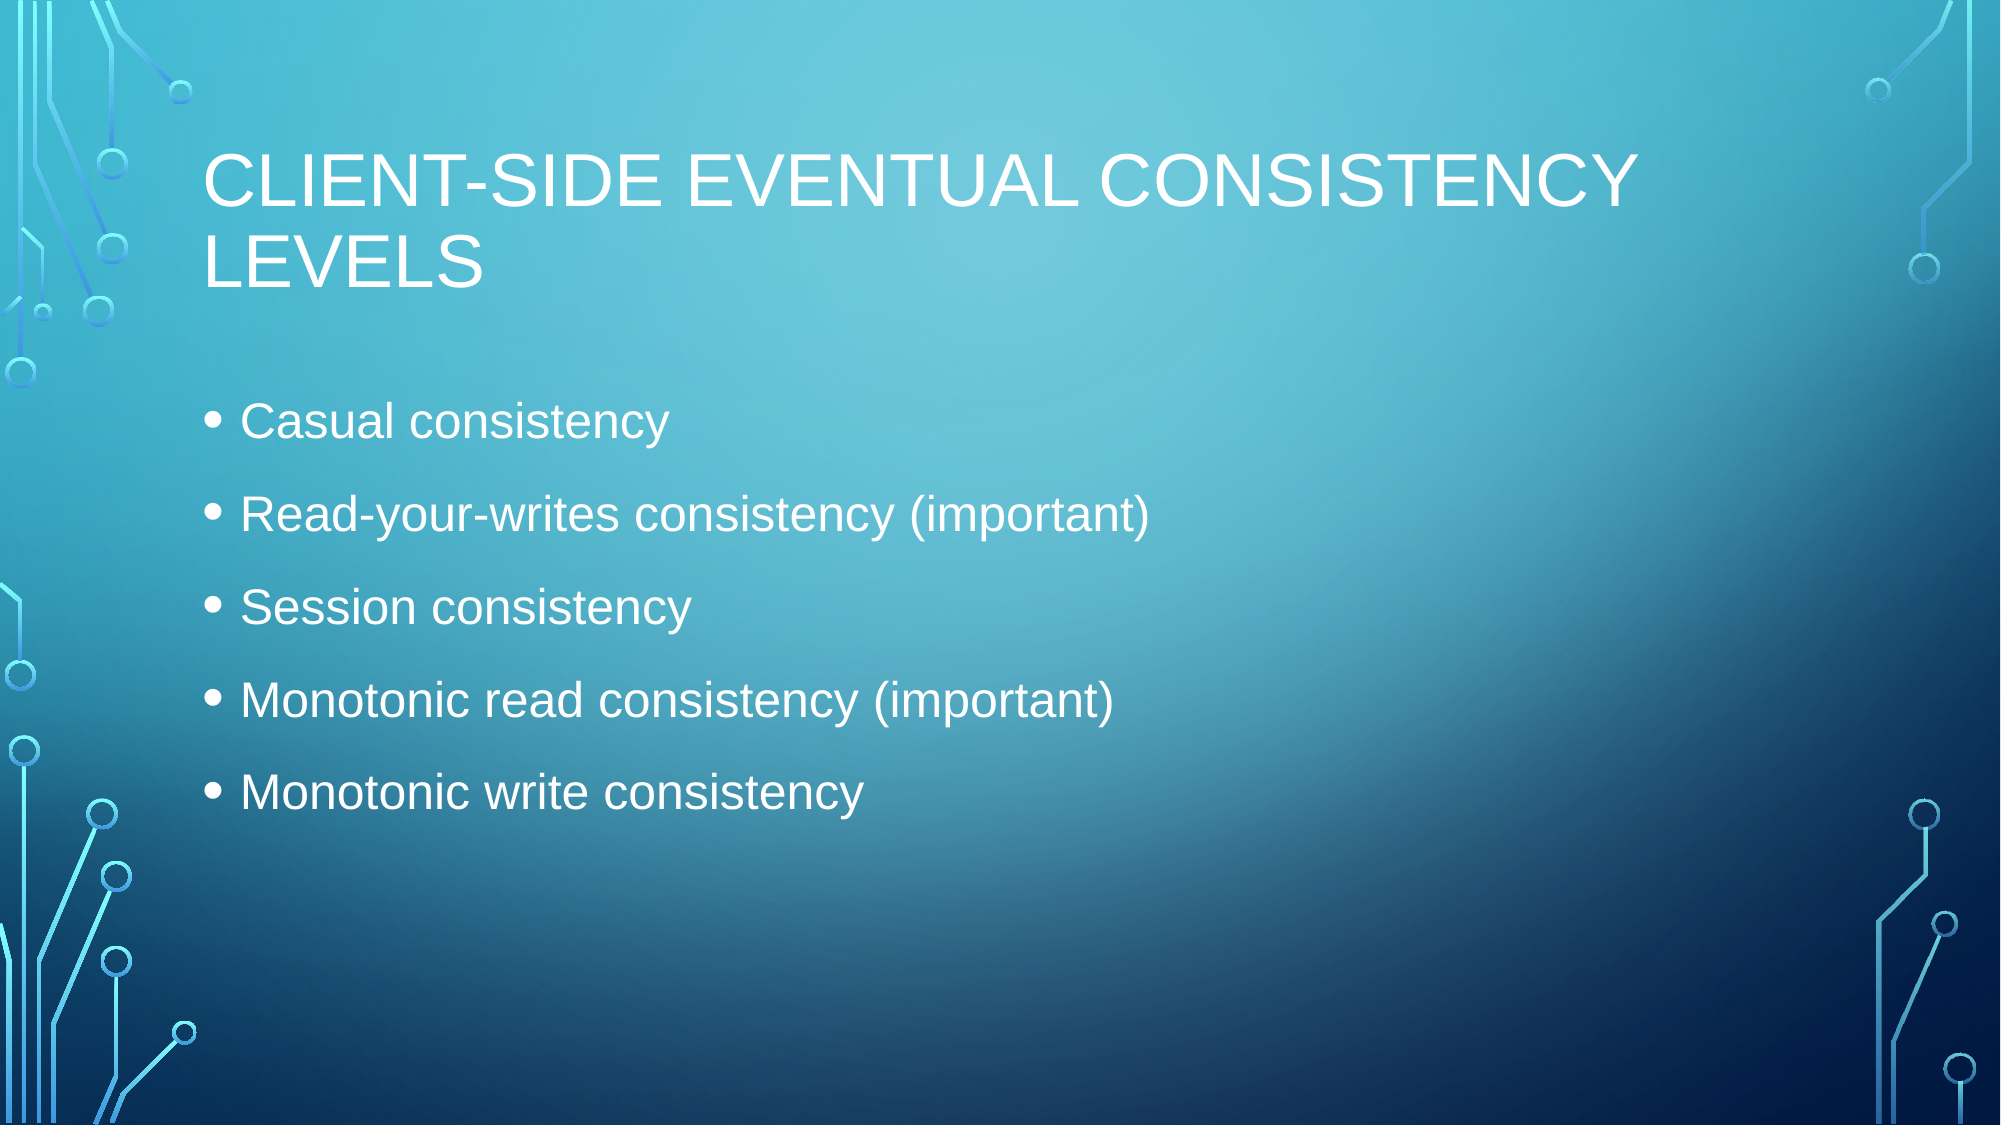

# Client-side Eventual Consistency levels
Casual consistency
Read-your-writes consistency (important)
Session consistency
Monotonic read consistency (important)
Monotonic write consistency